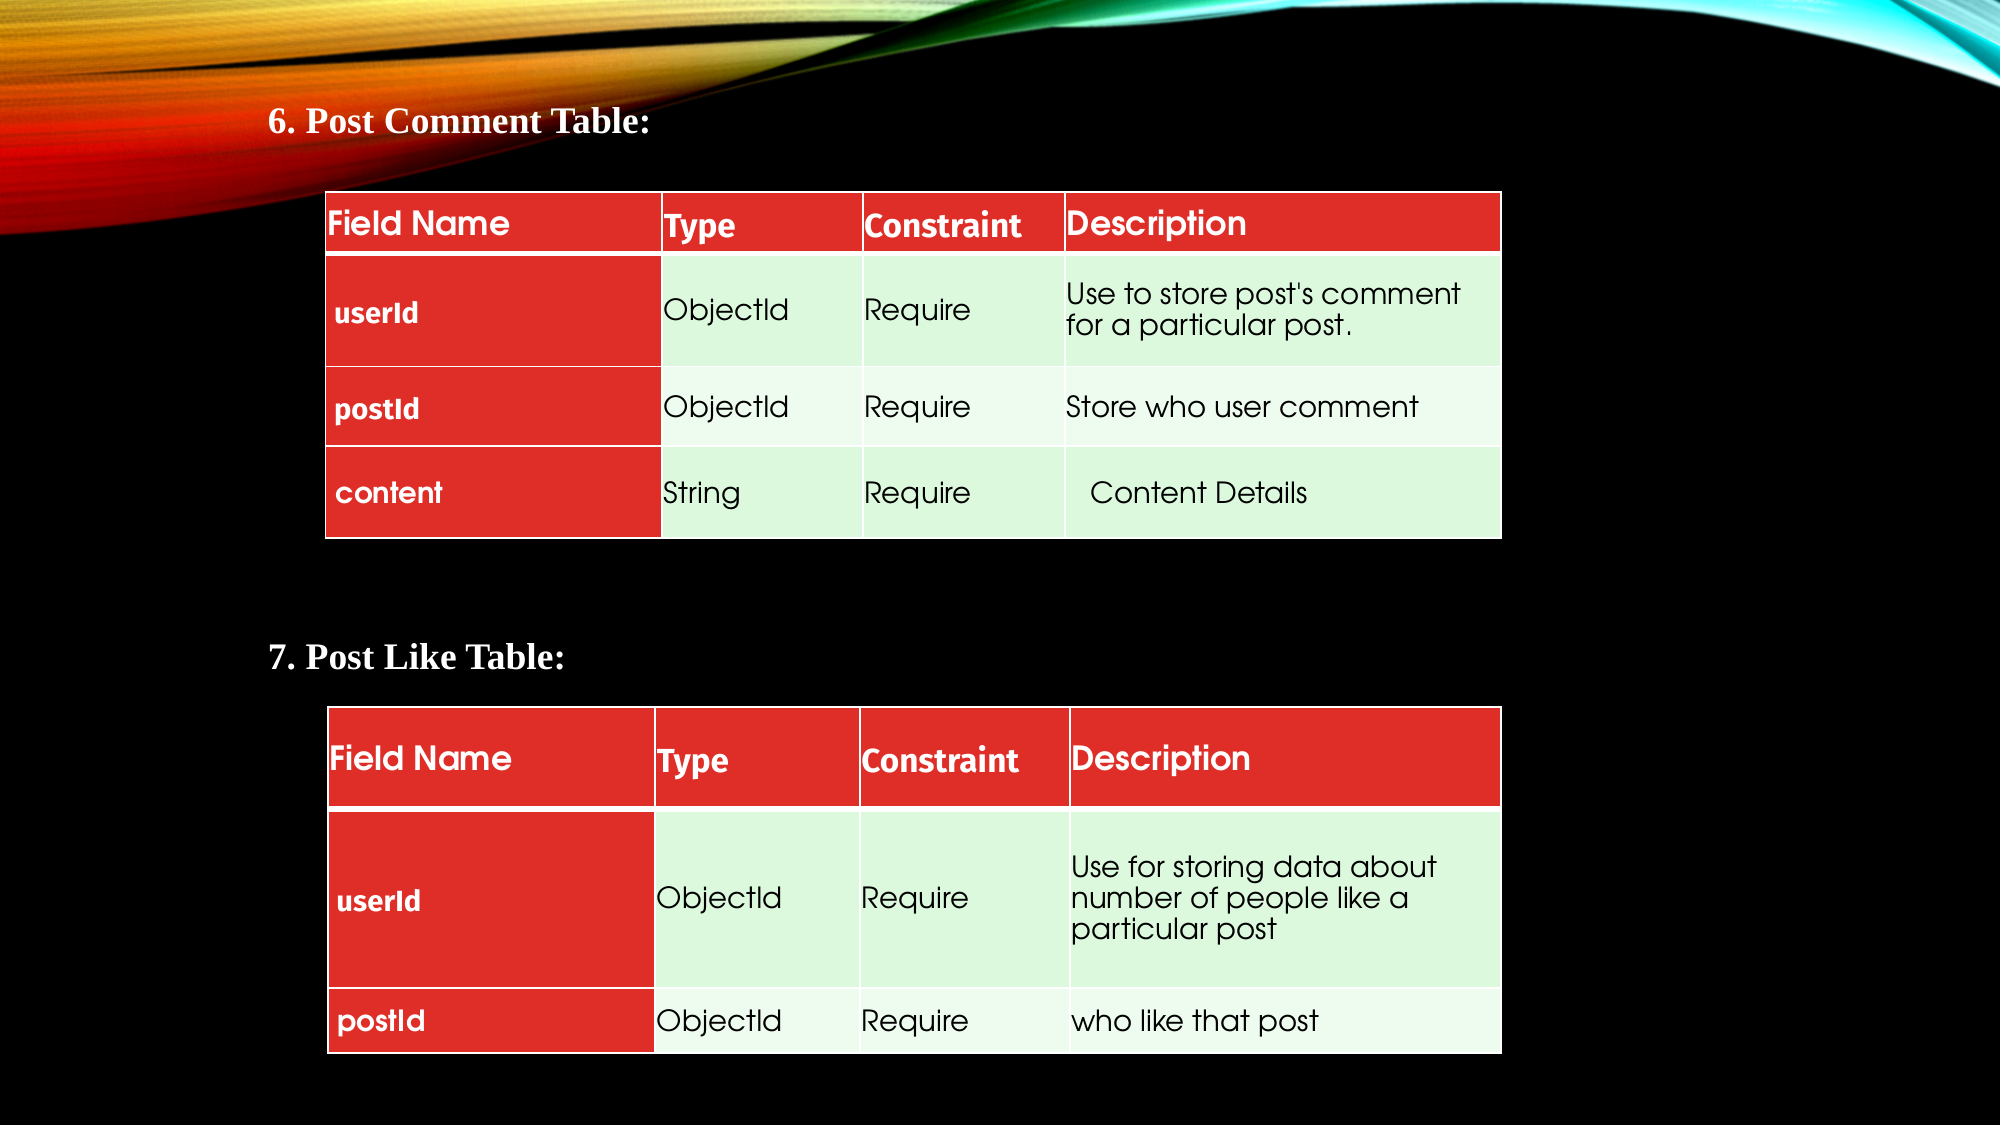

6. Post Comment Table:
| Field Name | Type | Constraint | Description |
| --- | --- | --- | --- |
| userId | ObjectId | Require | Use to store post's comment for a particular post. |
| postId | ObjectId | Require | Store who user comment |
| content | String | Require | Content Details |
7. Post Like Table:
| Field Name | Type | Constraint | Description |
| --- | --- | --- | --- |
| userId | ObjectId | Require | Use for storing data about number of people like a particular post |
| postId | ObjectId | Require | who like that post |